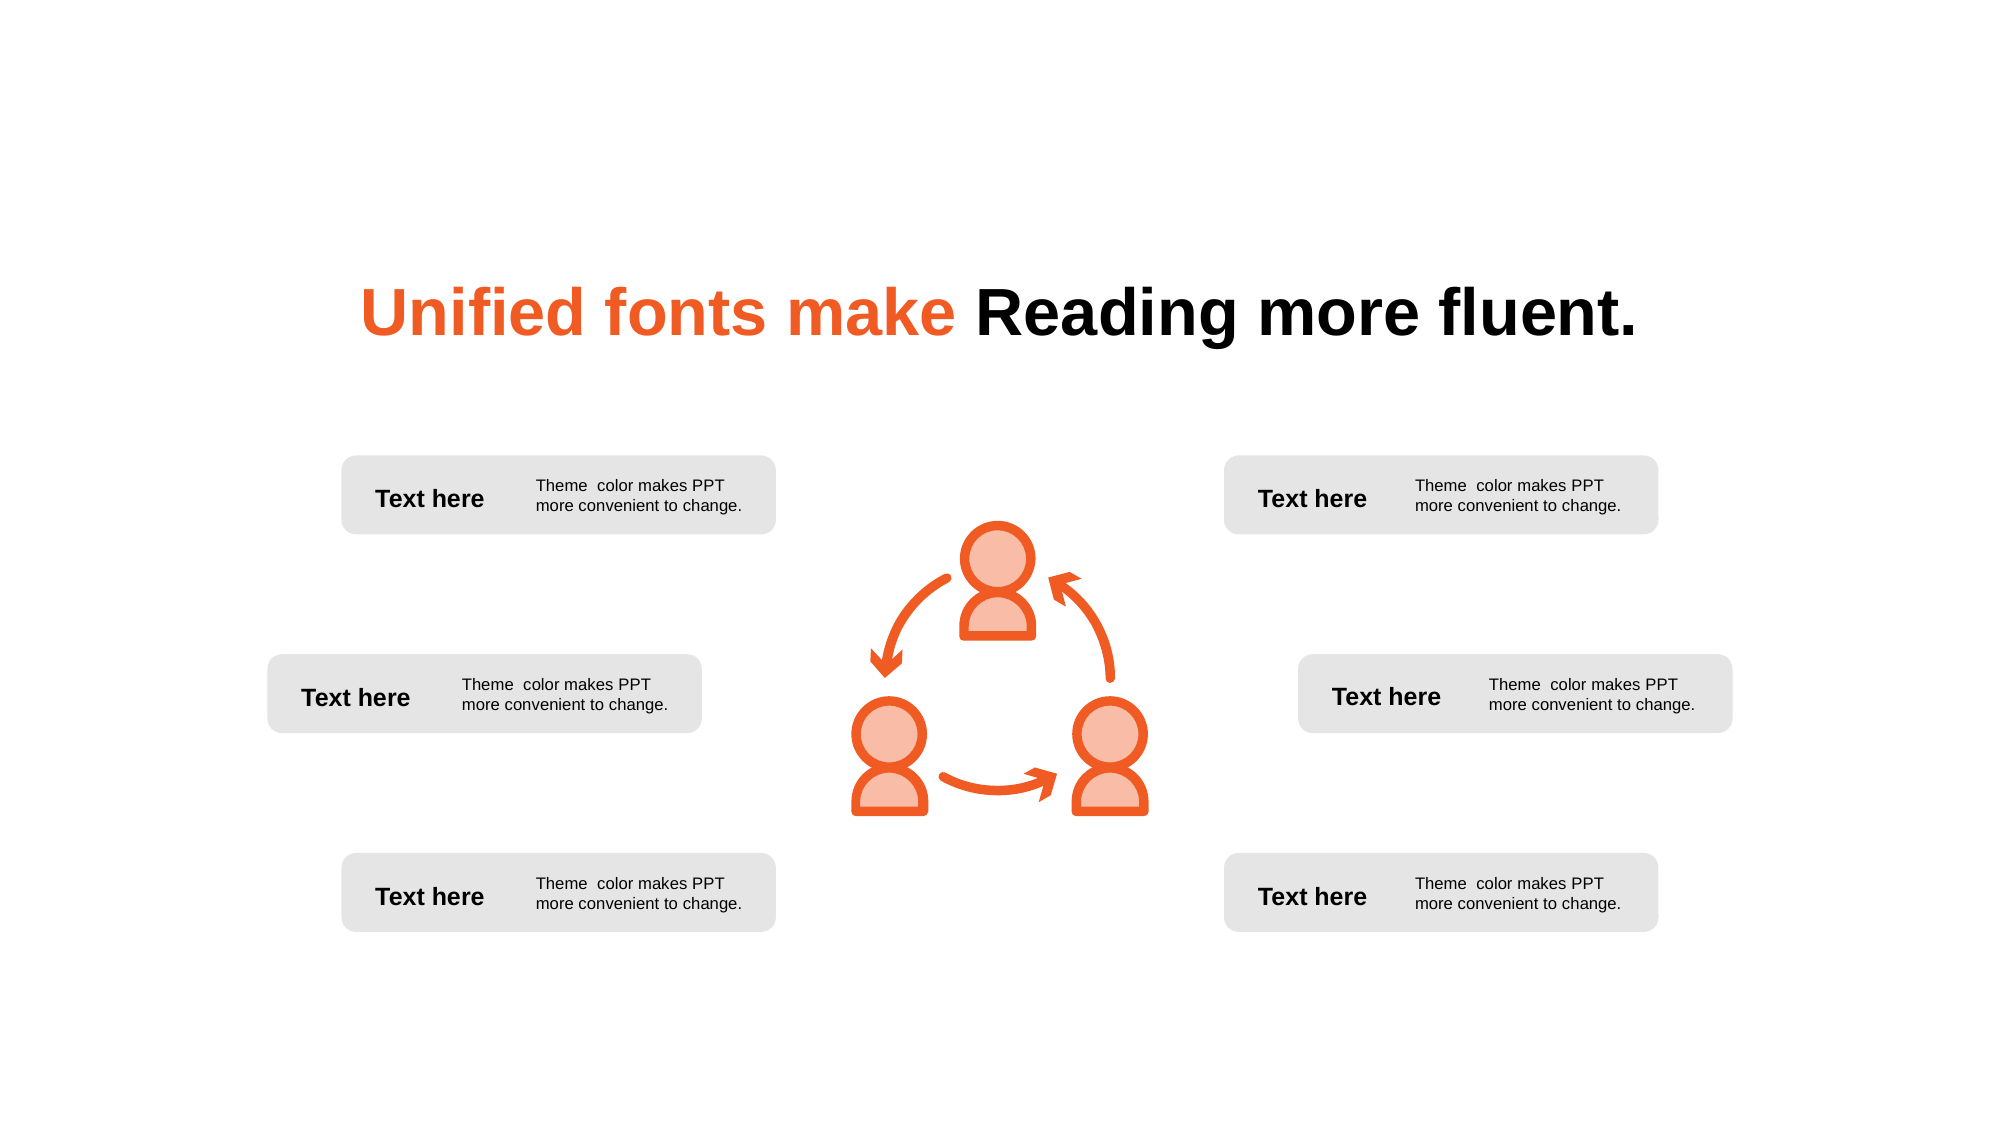

Unified fonts make Rea ding more fluent.
Text here
Theme  color makes PPT more convenient to change.
Text here
Theme  color makes PPT more convenient to change.
Text here
Theme  color makes PPT more convenient to change.
Text here
Theme  color makes PPT more convenient to change.

Text here
Theme  color makes PPT more convenient to change.
Text here
Theme  color makes PPT more convenient to change.